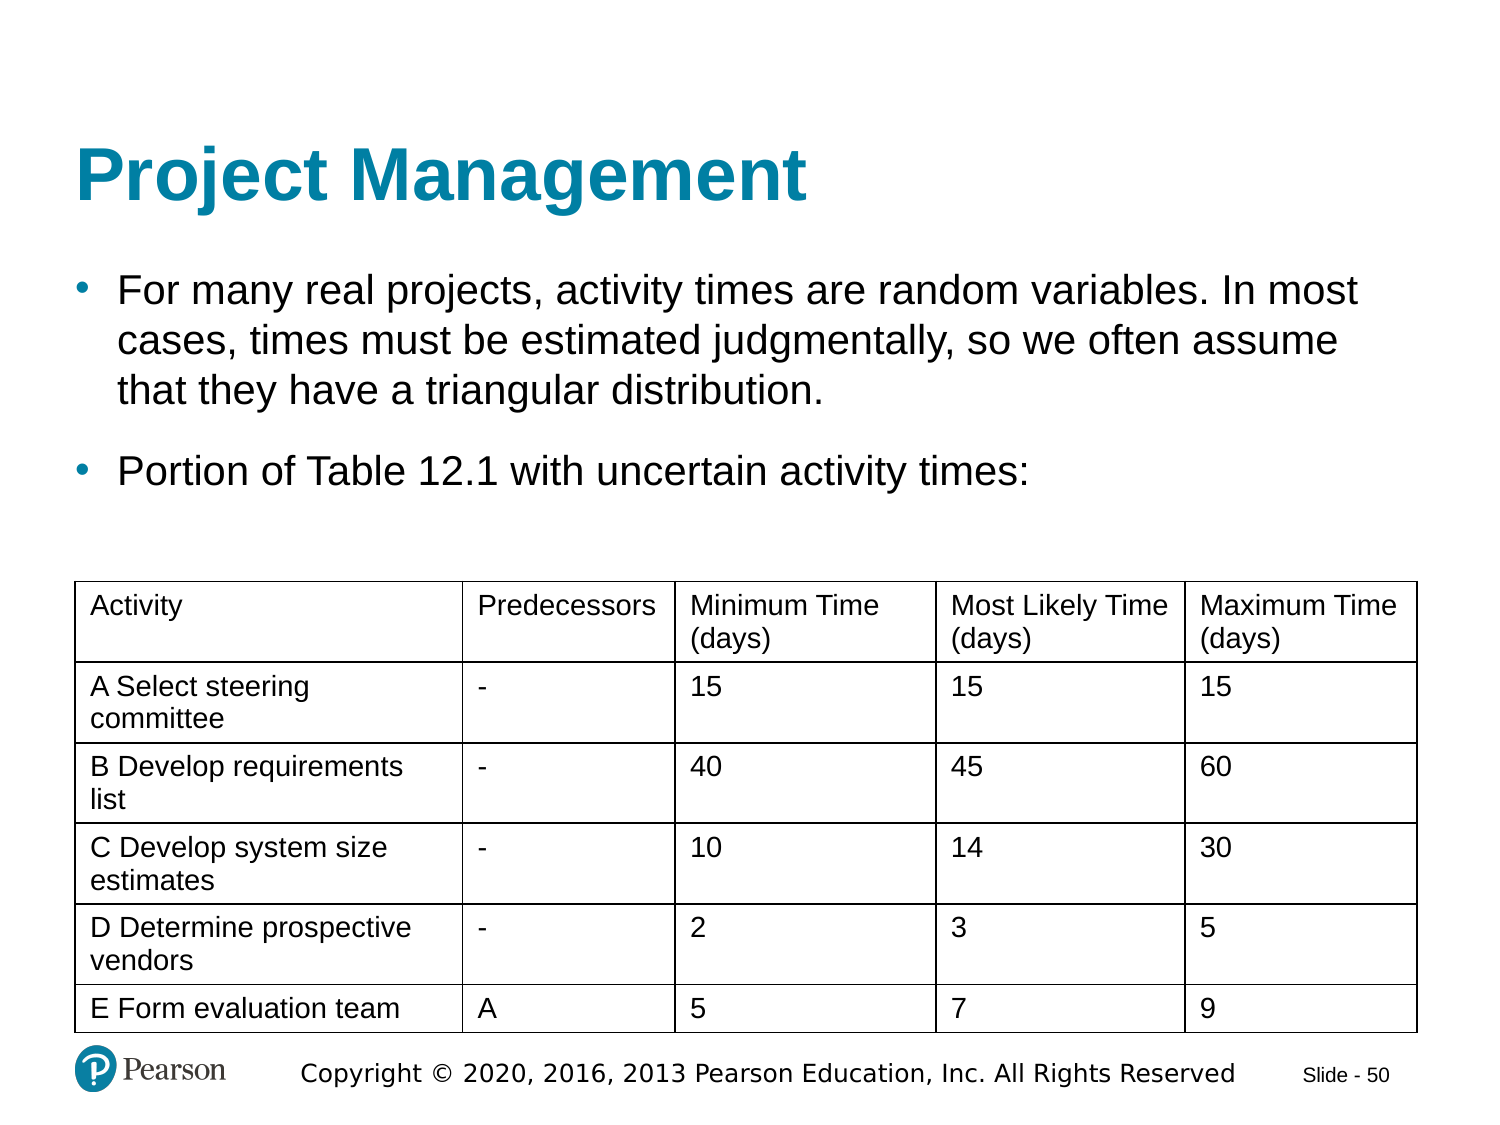

# Project Management
For many real projects, activity times are random variables. In most cases, times must be estimated judgmentally, so we often assume that they have a triangular distribution.
Portion of Table 12.1 with uncertain activity times:
| Activity | Predecessors | Minimum Time (days) | Most Likely Time (days) | Maximum Time (days) |
| --- | --- | --- | --- | --- |
| A Select steering committee | - | 15 | 15 | 15 |
| B Develop requirements list | - | 40 | 45 | 60 |
| C Develop system size estimates | - | 10 | 14 | 30 |
| D Determine prospective vendors | - | 2 | 3 | 5 |
| E Form evaluation team | A | 5 | 7 | 9 |